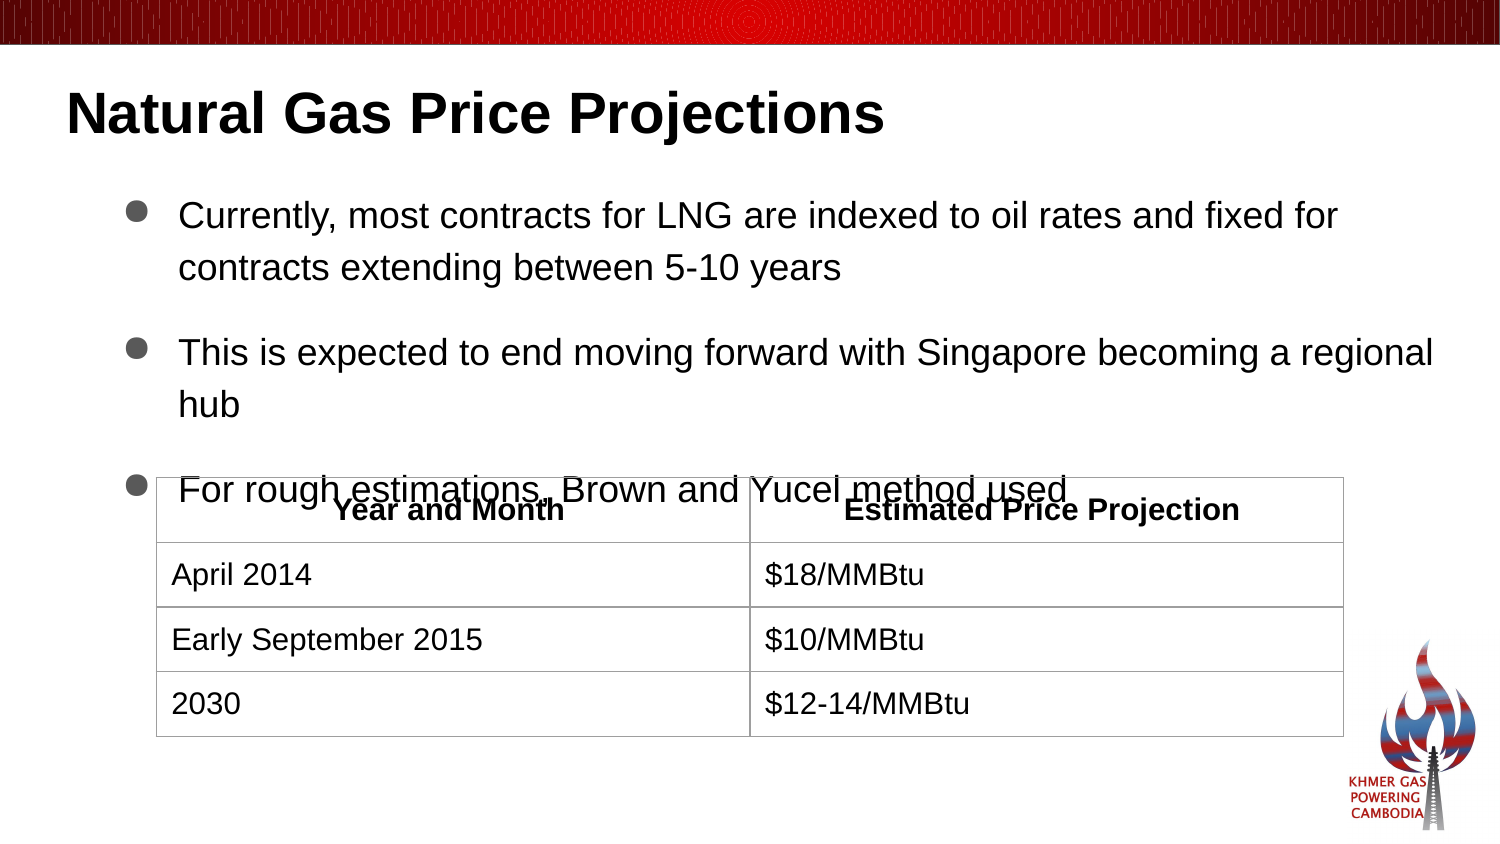

# Natural Gas Price Projections
Currently, most contracts for LNG are indexed to oil rates and fixed for contracts extending between 5-10 years
This is expected to end moving forward with Singapore becoming a regional hub
For rough estimations, Brown and Yucel method used

| Year and Month | Estimated Price Projection |
| --- | --- |
| April 2014 | $18/MMBtu |
| Early September 2015 | $10/MMBtu |
| 2030 | $12-14/MMBtu |